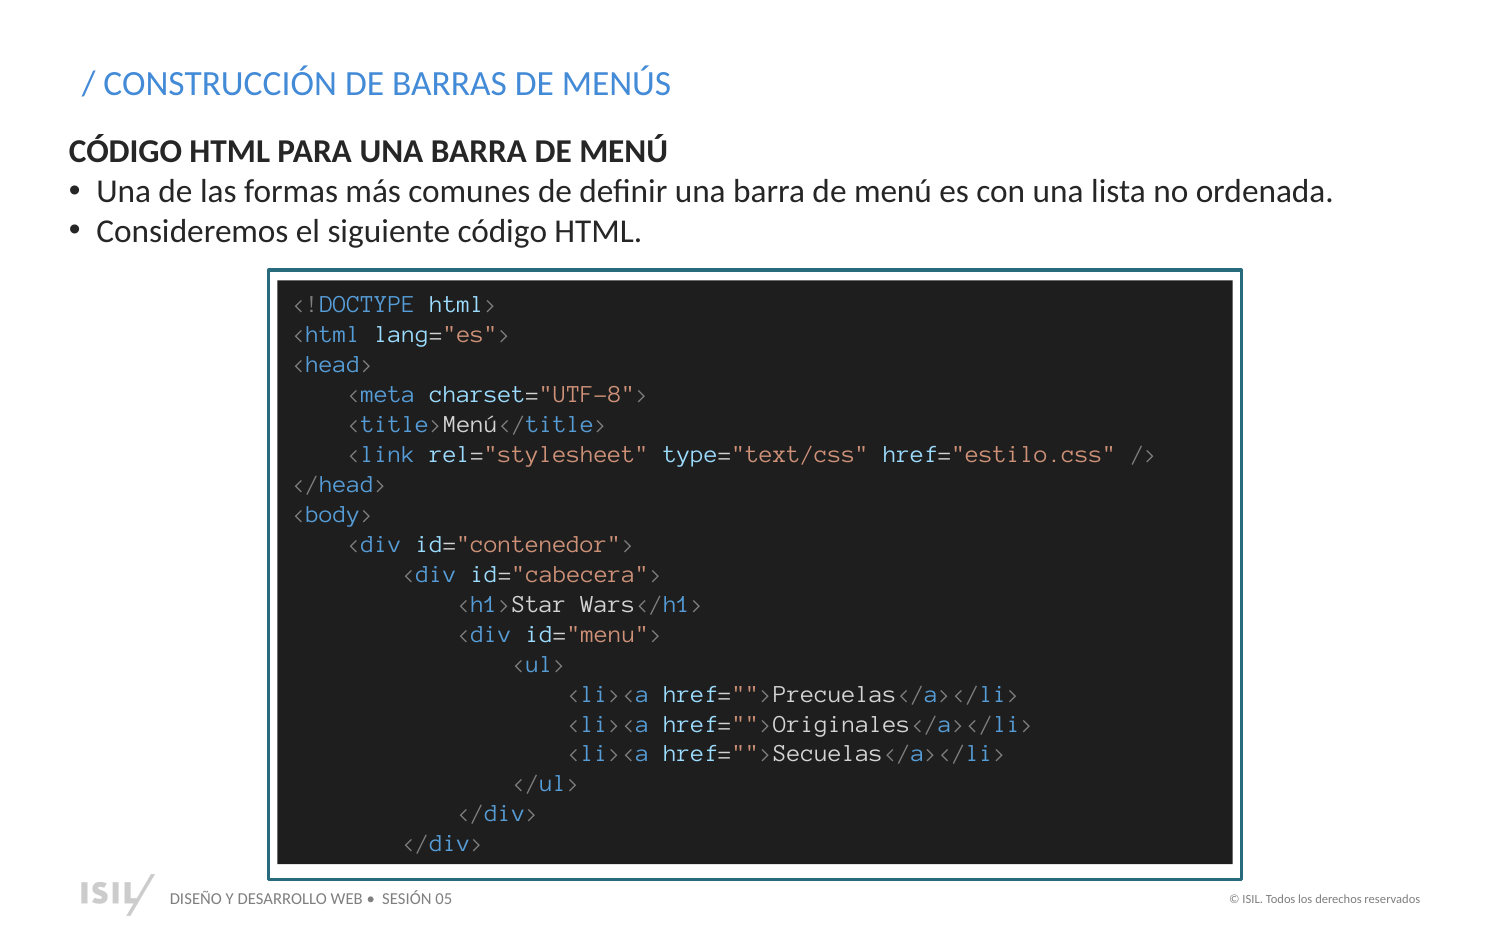

/ CONSTRUCCIÓN DE BARRAS DE MENÚS
CÓDIGO HTML PARA UNA BARRA DE MENÚ
Una de las formas más comunes de definir una barra de menú es con una lista no ordenada.
Consideremos el siguiente código HTML.

<!DOCTYPE html>
<html lang="es">
<head>
    <meta charset="UTF-8">
    <title>Menú</title>
    <link rel="stylesheet" type="text/css" href="estilo.css" />
</head>
<body>
    <div id="contenedor">
        <div id="cabecera">
            <h1>Star Wars</h1>
            <div id="menu">
                <ul>
                    <li><a href="">Precuelas</a></li>
                    <li><a href="">Originales</a></li>
                    <li><a href="">Secuelas</a></li>
                </ul>
            </div>
        </div>